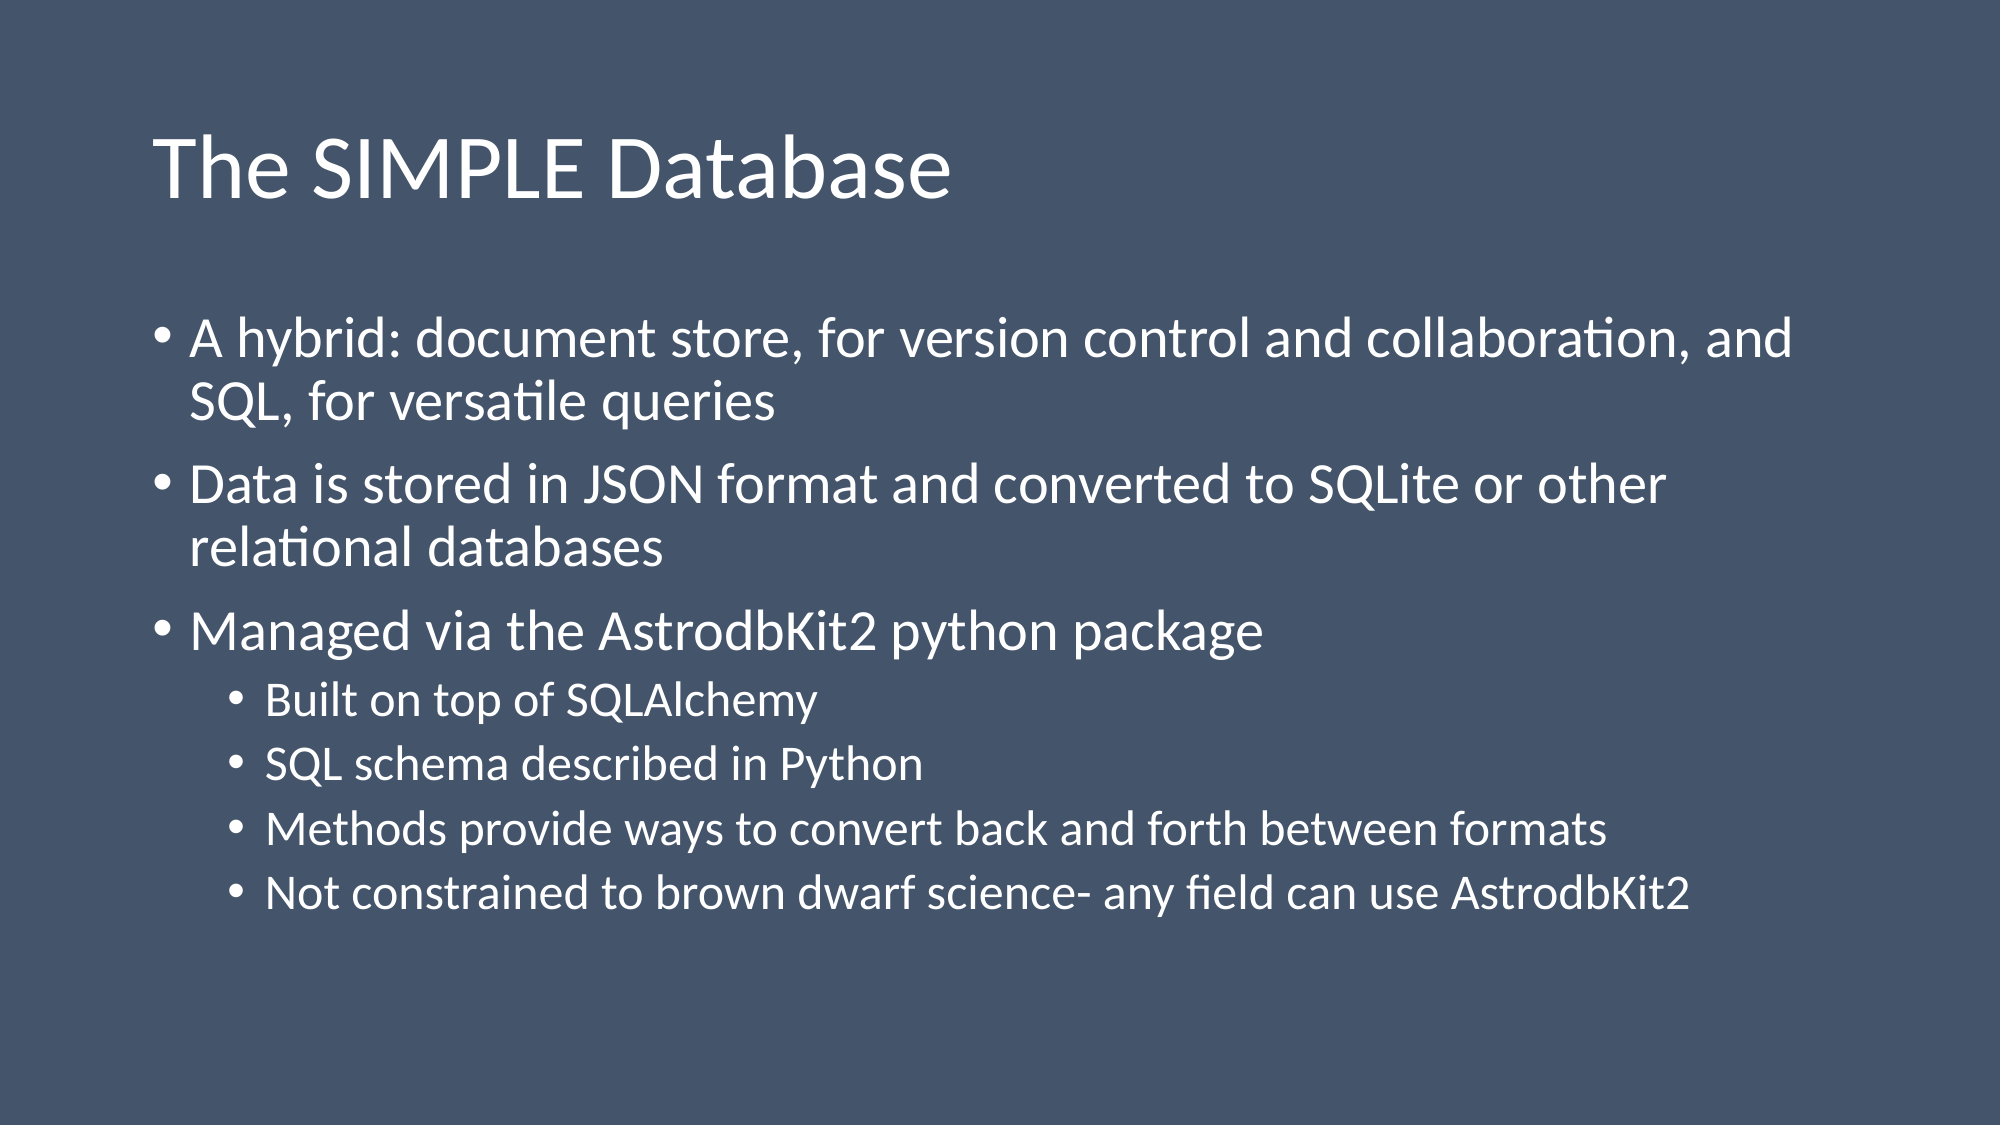

# The SIMPLE Database
A hybrid: document store, for version control and collaboration, and SQL, for versatile queries
Data is stored in JSON format and converted to SQLite or other relational databases
Managed via the AstrodbKit2 python package
Built on top of SQLAlchemy
SQL schema described in Python
Methods provide ways to convert back and forth between formats
Not constrained to brown dwarf science- any field can use AstrodbKit2